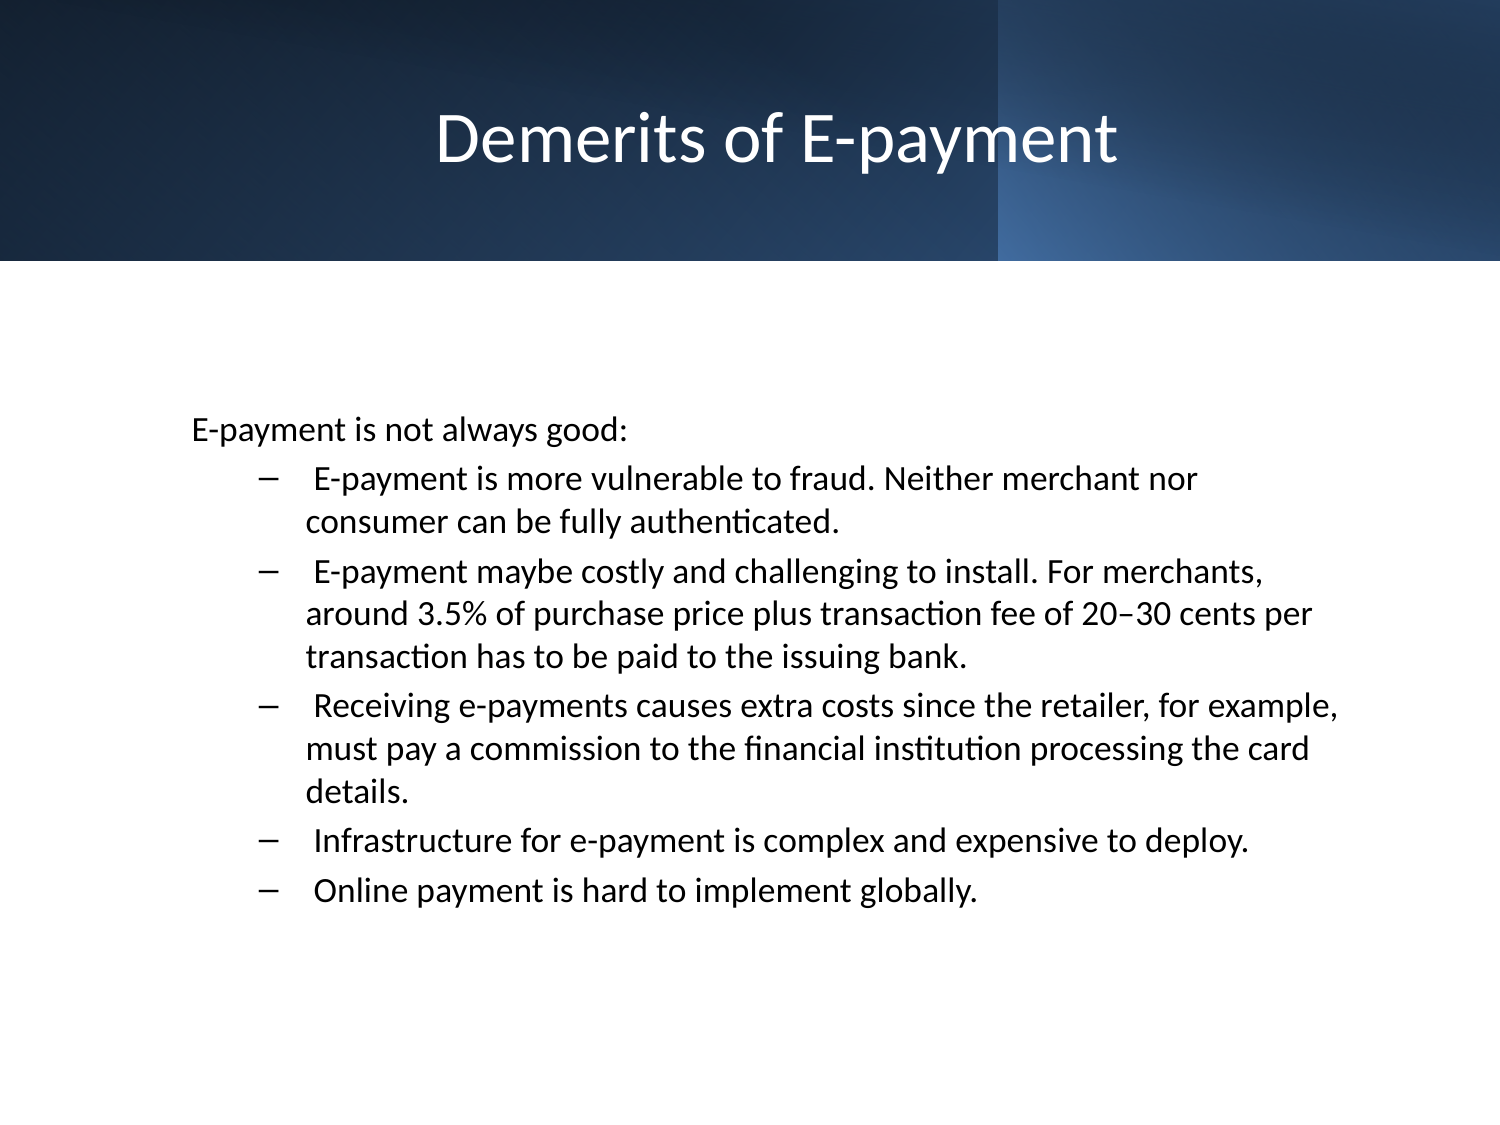

# Demerits of E-payment
 E-payment is not always good:
 E-payment is more vulnerable to fraud. Neither merchant nor consumer can be fully authenticated.
 E-payment maybe costly and challenging to install. For merchants, around 3.5% of purchase price plus transaction fee of 20–30 cents per transaction has to be paid to the issuing bank.
 Receiving e-payments causes extra costs since the retailer, for example, must pay a commission to the financial institution processing the card details.
 Infrastructure for e-payment is complex and expensive to deploy.
 Online payment is hard to implement globally.

5